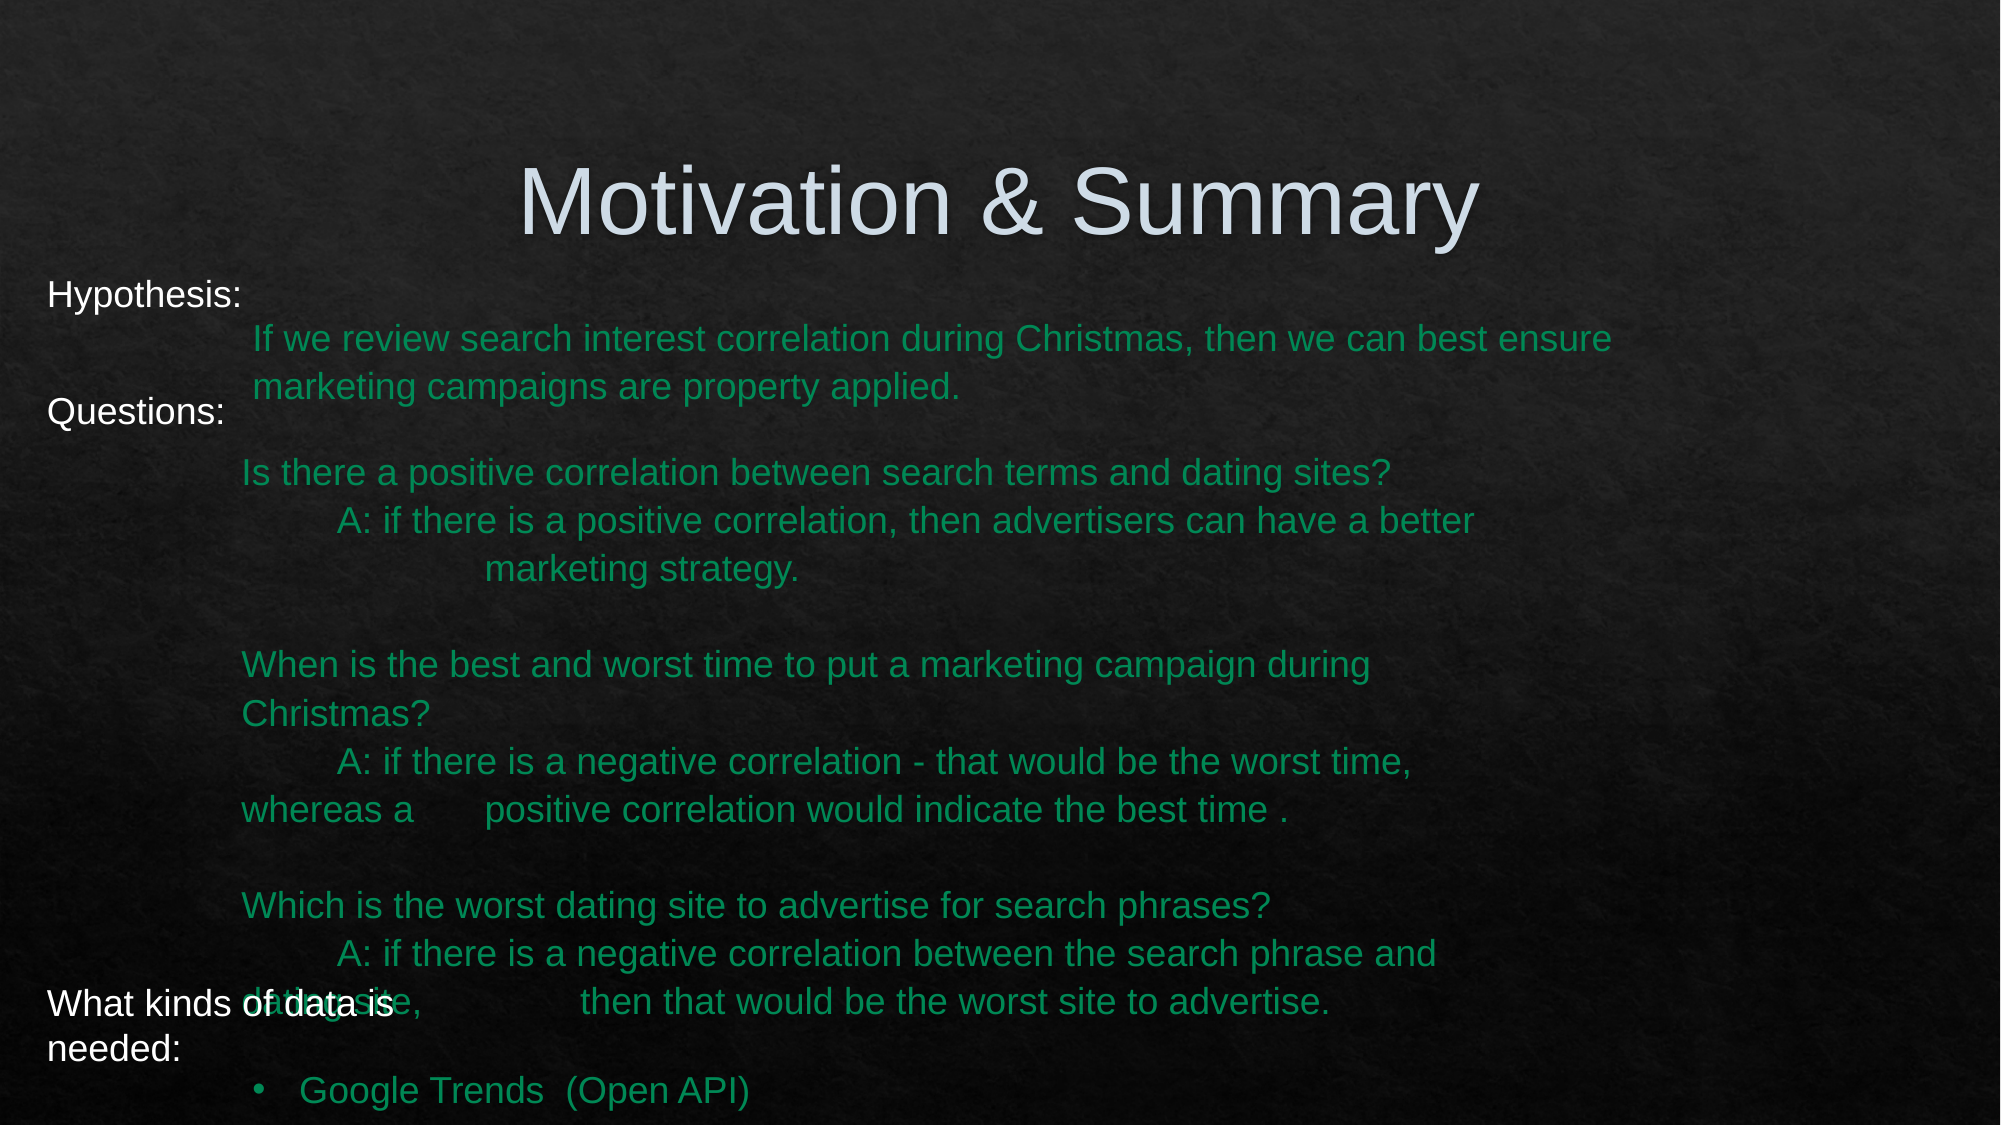

# Motivation & Summary
Hypothesis:
If we review search interest correlation during Christmas, then we can best ensure marketing campaigns are property applied.

Questions:
Is there a positive correlation between search terms and dating sites?
	A: if there is a positive correlation, then advertisers can have a better 	  	     marketing strategy.

When is the best and worst time to put a marketing campaign during Christmas?
	A: if there is a negative correlation - that would be the worst time, whereas a 	     positive correlation would indicate the best time .

Which is the worst dating site to advertise for search phrases?
	A: if there is a negative correlation between the search phrase and dating site, 	     then that would be the worst site to advertise.
What kinds of data is needed:
Google Trends  (Open API)